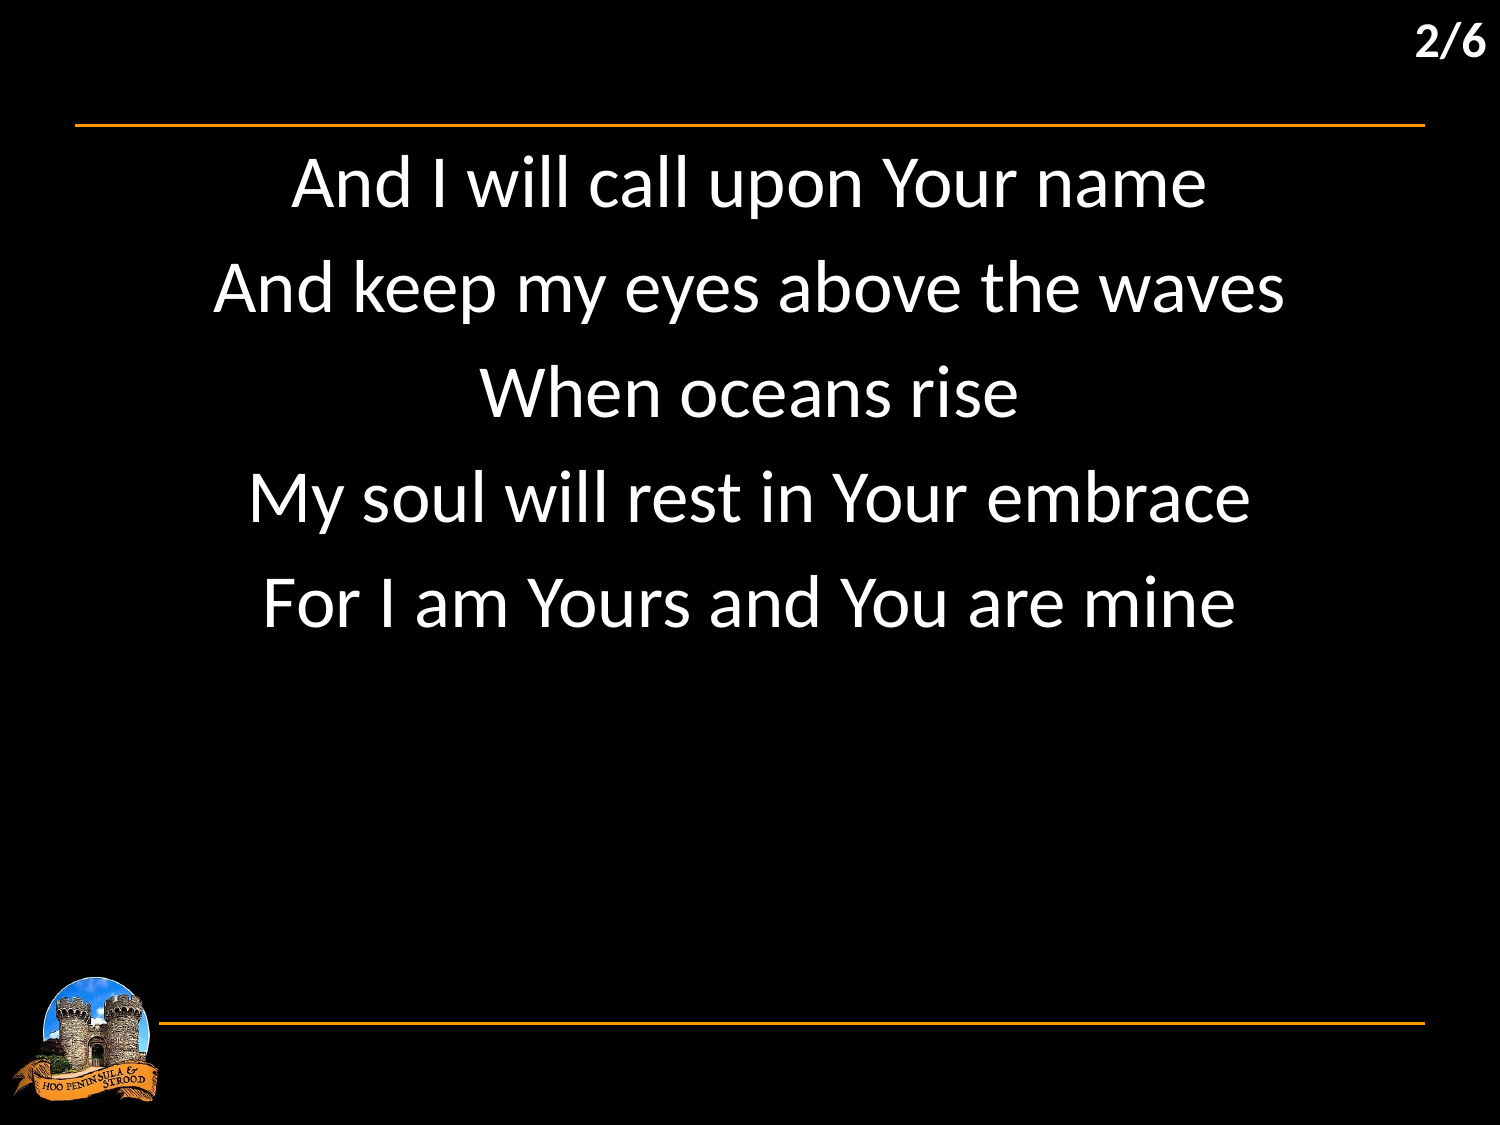

2/6
And I will call upon Your name
And keep my eyes above the waves
When oceans rise
My soul will rest in Your embrace
For I am Yours and You are mine